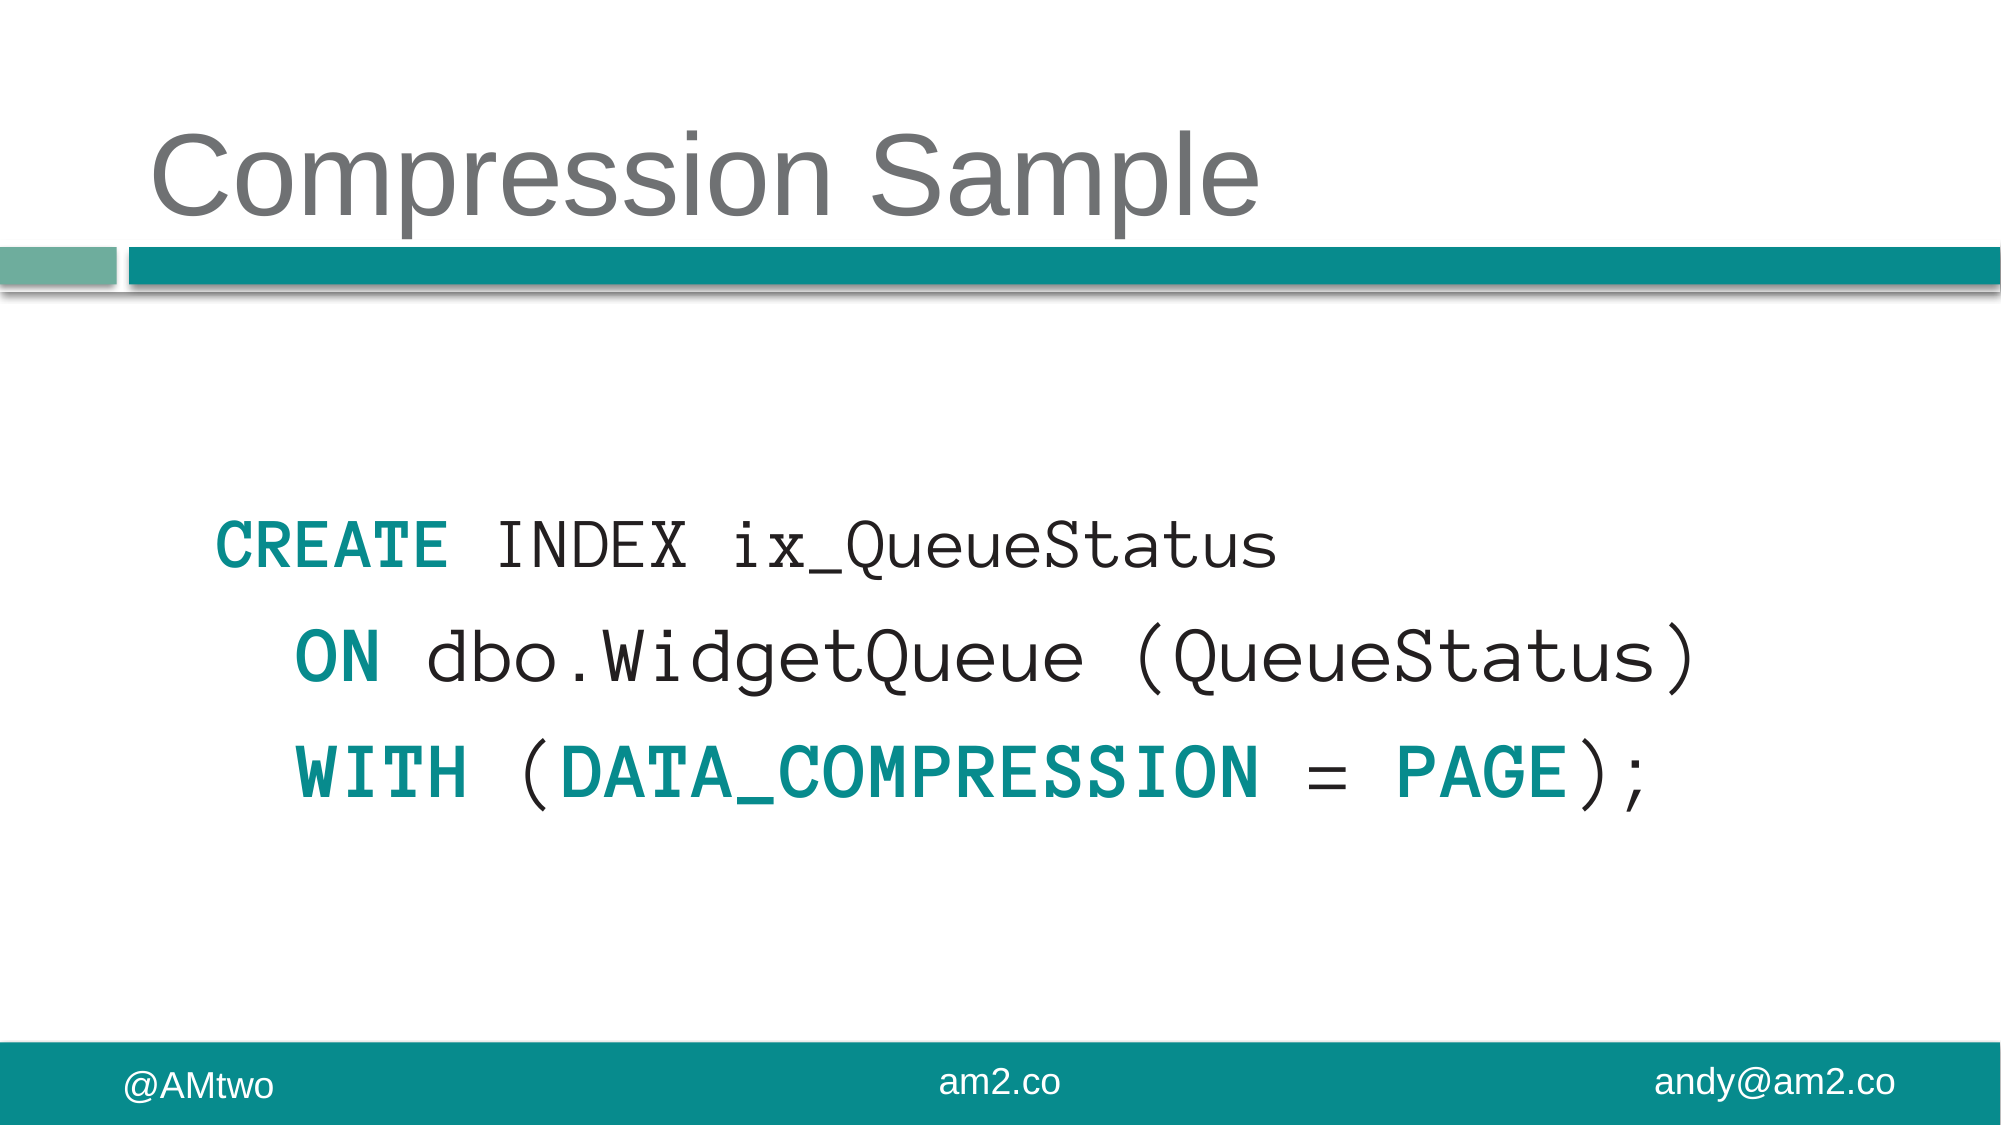

# Compression Sample
CREATE INDEX ix_QueueStatus
	ON dbo.WidgetQueue (QueueStatus)
	WITH (DATA_COMPRESSION = PAGE);